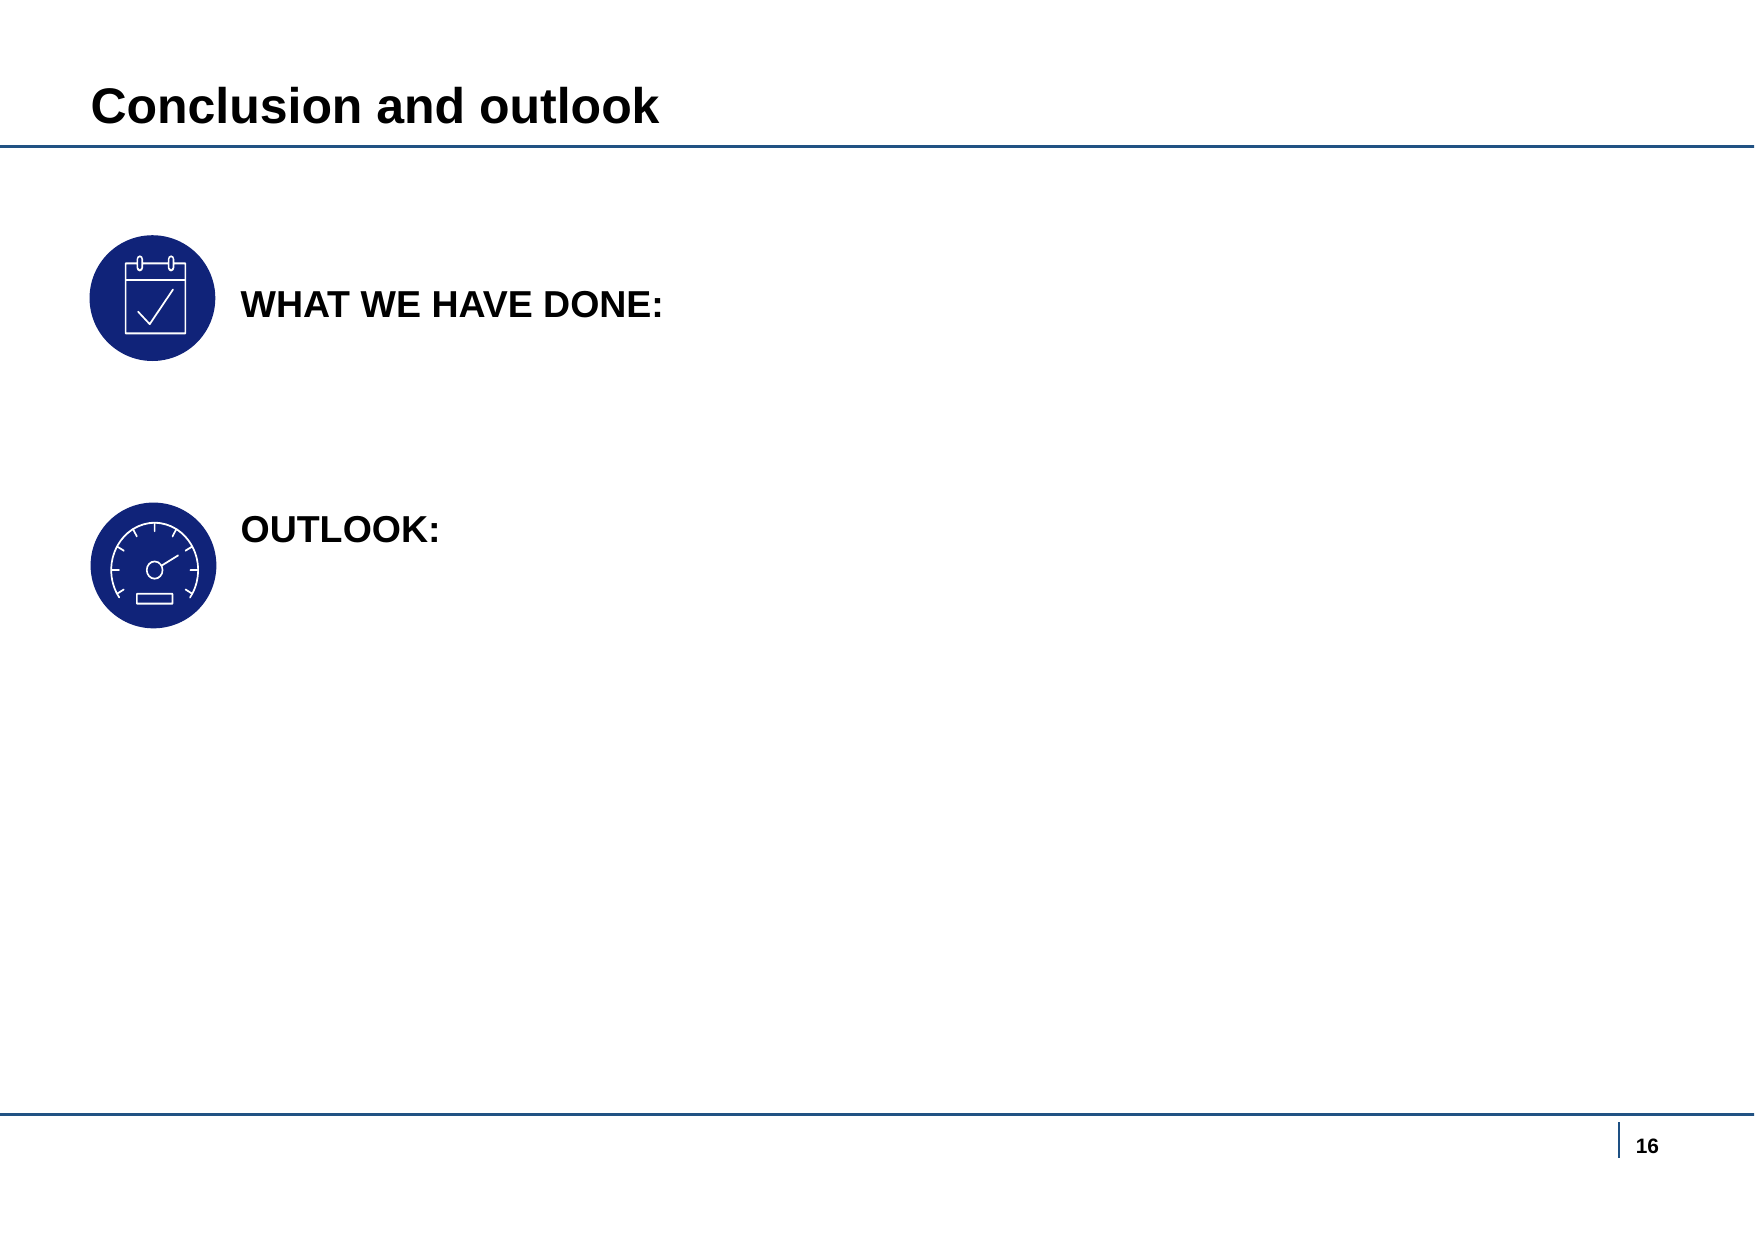

Conclusion and outlook

	WHAT WE HAVE DONE:

	OUTLOOK:

16